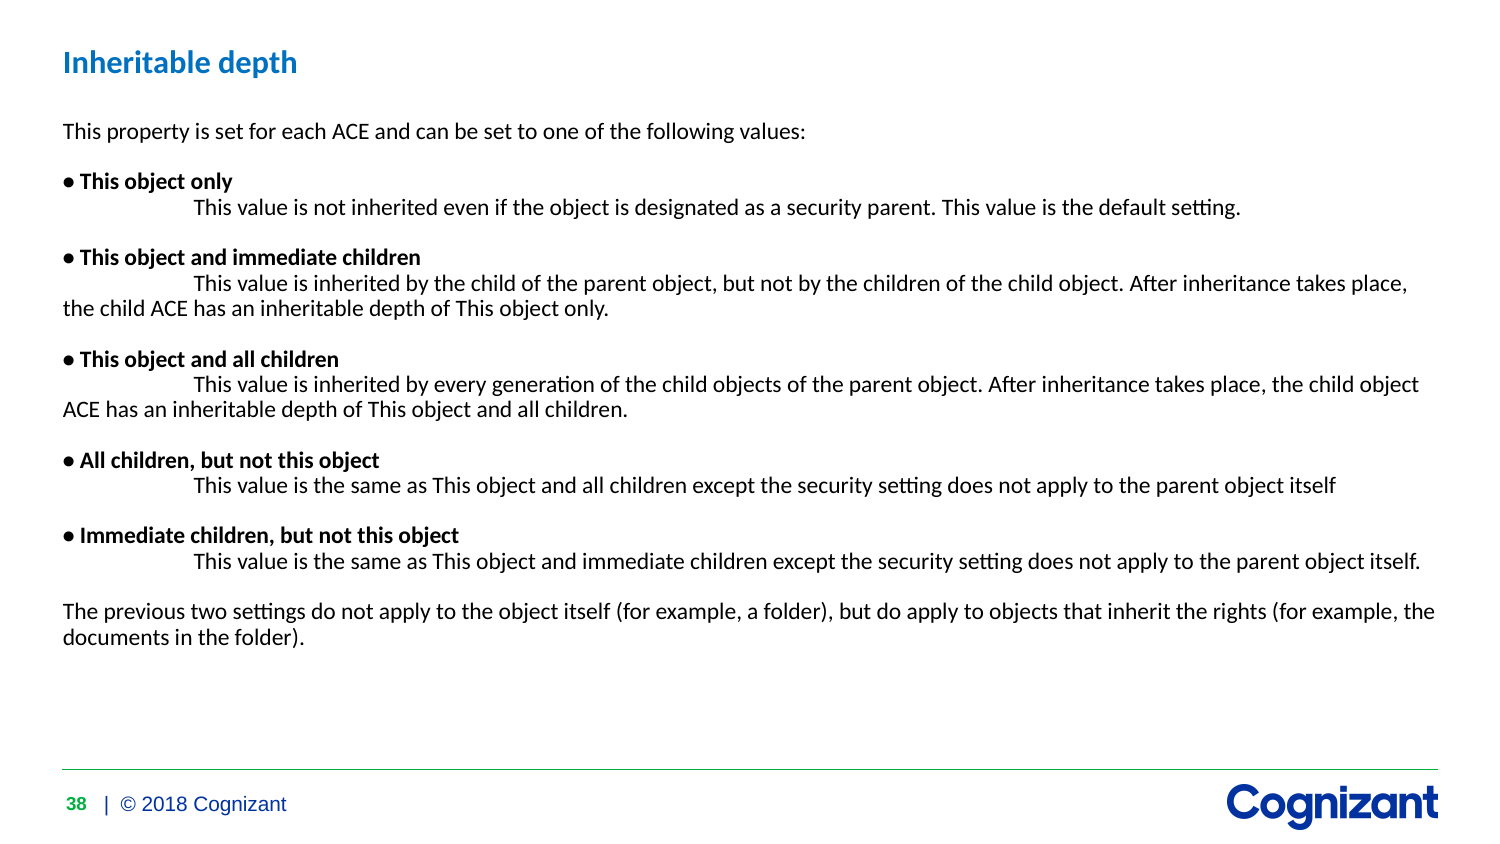

# Inheritable depth This property is set for each ACE and can be set to one of the following values: • This object only This value is not inherited even if the object is designated as a security parent. This value is the default setting. • This object and immediate children This value is inherited by the child of the parent object, but not by the children of the child object. After inheritance takes place, the child ACE has an inheritable depth of This object only. • This object and all children This value is inherited by every generation of the child objects of the parent object. After inheritance takes place, the child object ACE has an inheritable depth of This object and all children. • All children, but not this object This value is the same as This object and all children except the security setting does not apply to the parent object itself • Immediate children, but not this object This value is the same as This object and immediate children except the security setting does not apply to the parent object itself. The previous two settings do not apply to the object itself (for example, a folder), but do apply to objects that inherit the rights (for example, the documents in the folder).
38